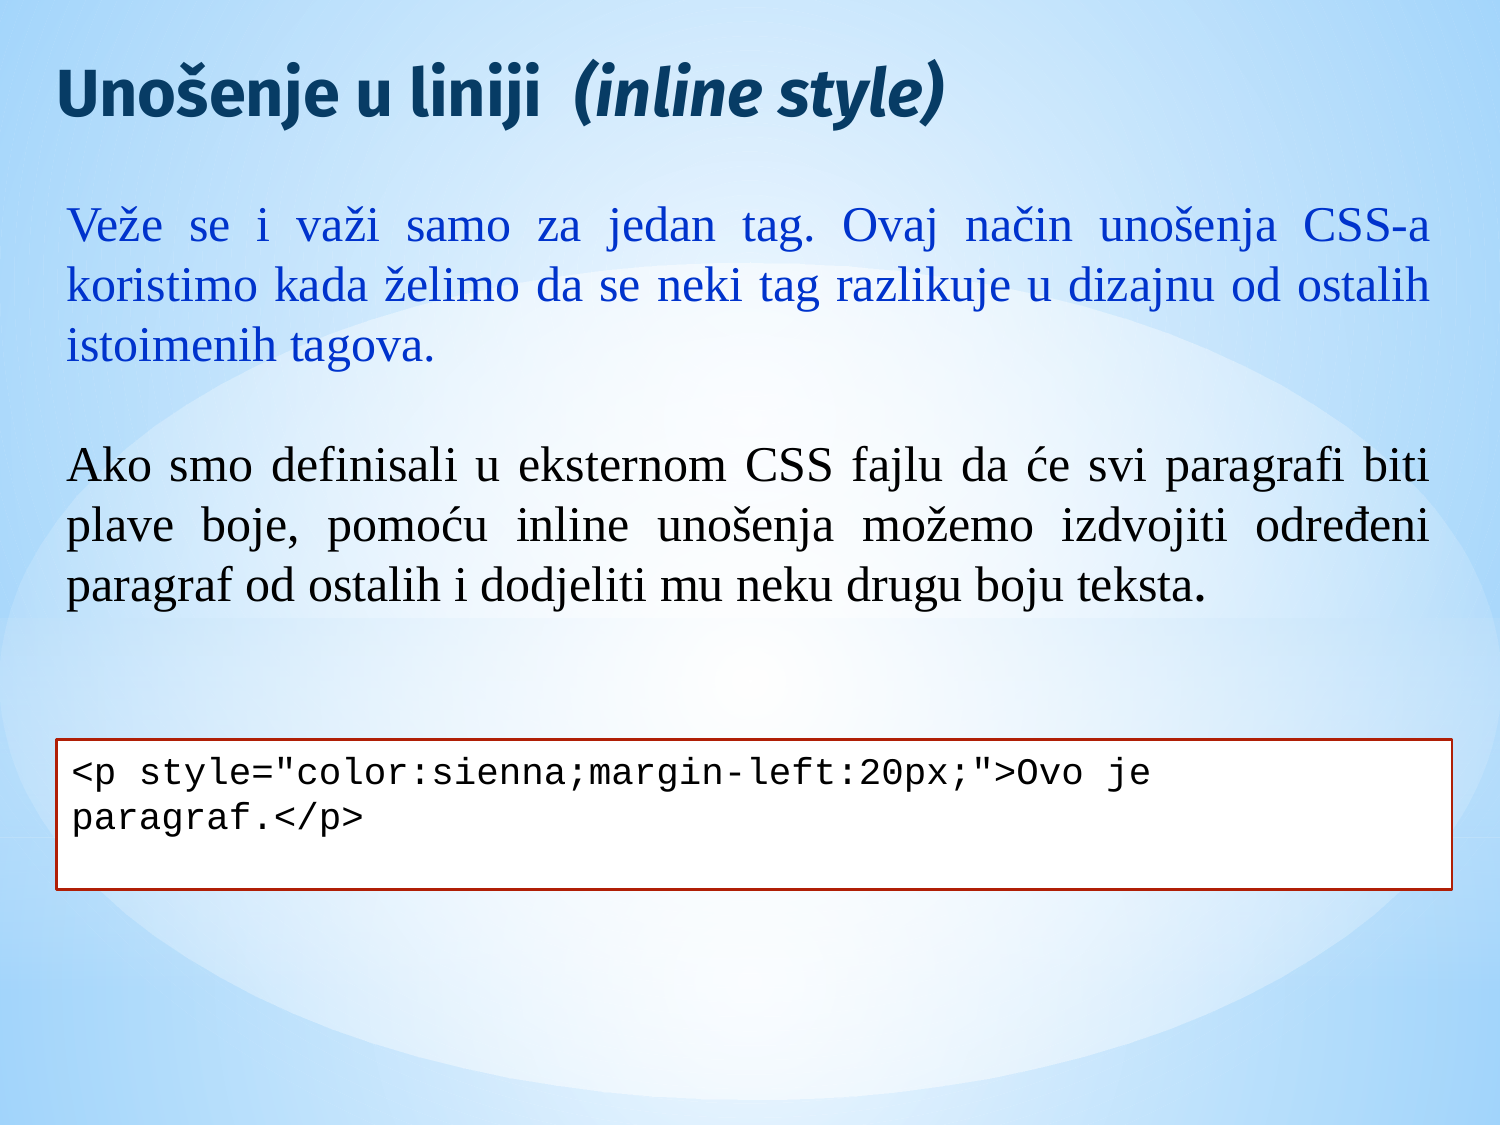

Unošenje u liniji  (inline style)

Veže se i važi samo za jedan tag. Ovaj način unošenja CSS-a koristimo kada želimo da se neki tag razlikuje u dizajnu od ostalih istoimenih tagova.

Ako smo definisali u eksternom CSS fajlu da će svi paragrafi biti plave boje, pomoću inline unošenja možemo izdvojiti određeni paragraf od ostalih i dodjeliti mu neku drugu boju teksta.

<p style="color:sienna;margin-left:20px;">Ovo je paragraf.</p>